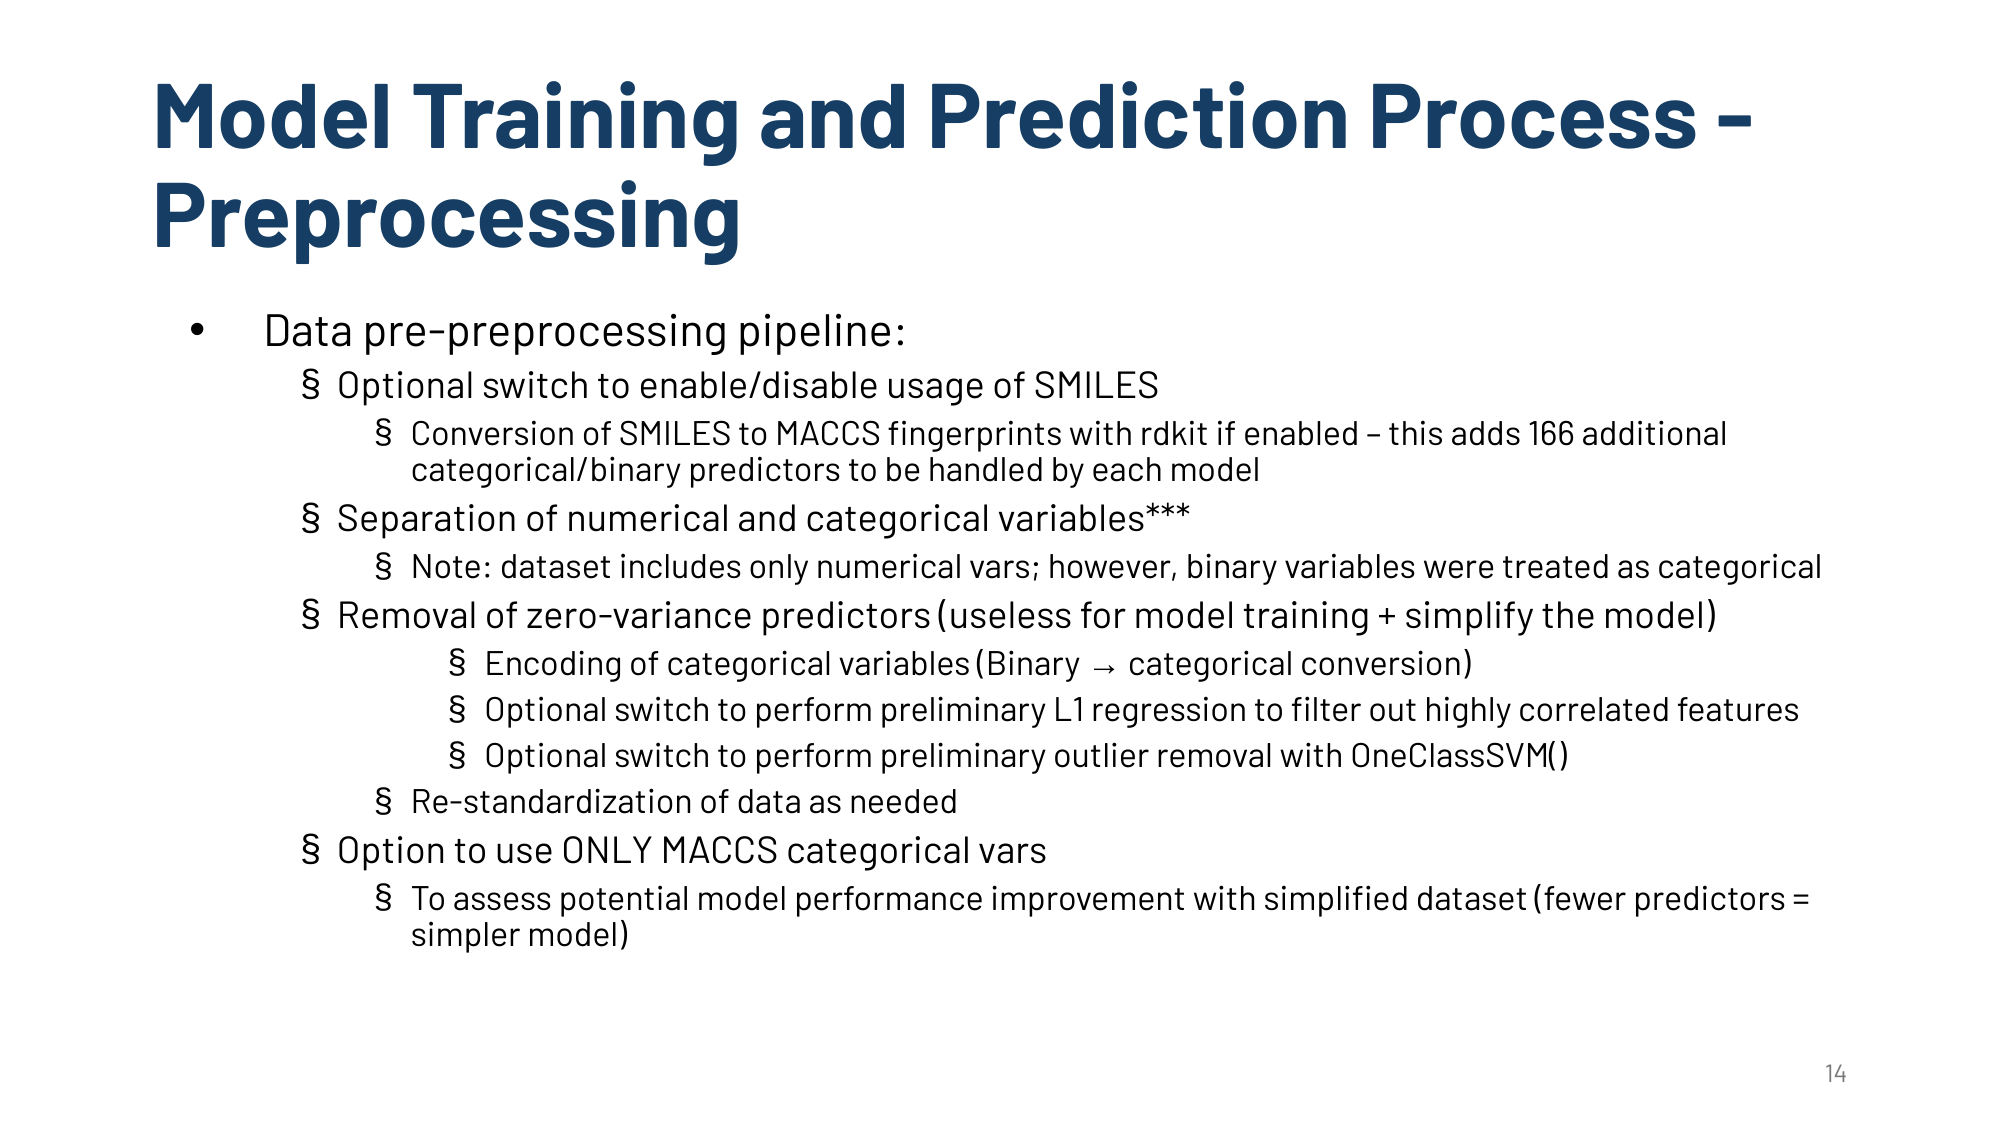

# Model Training and Prediction Process -Preprocessing
Data pre-preprocessing pipeline:
Optional switch to enable/disable usage of SMILES
Conversion of SMILES to MACCS fingerprints with rdkit if enabled – this adds 166 additional categorical/binary predictors to be handled by each model
Separation of numerical and categorical variables***
Note: dataset includes only numerical vars; however, binary variables were treated as categorical
Removal of zero-variance predictors (useless for model training + simplify the model)
Encoding of categorical variables (Binary → categorical conversion)
Optional switch to perform preliminary L1 regression to filter out highly correlated features
Optional switch to perform preliminary outlier removal with OneClassSVM()
Re-standardization of data as needed
Option to use ONLY MACCS categorical vars
To assess potential model performance improvement with simplified dataset (fewer predictors = simpler model)

14